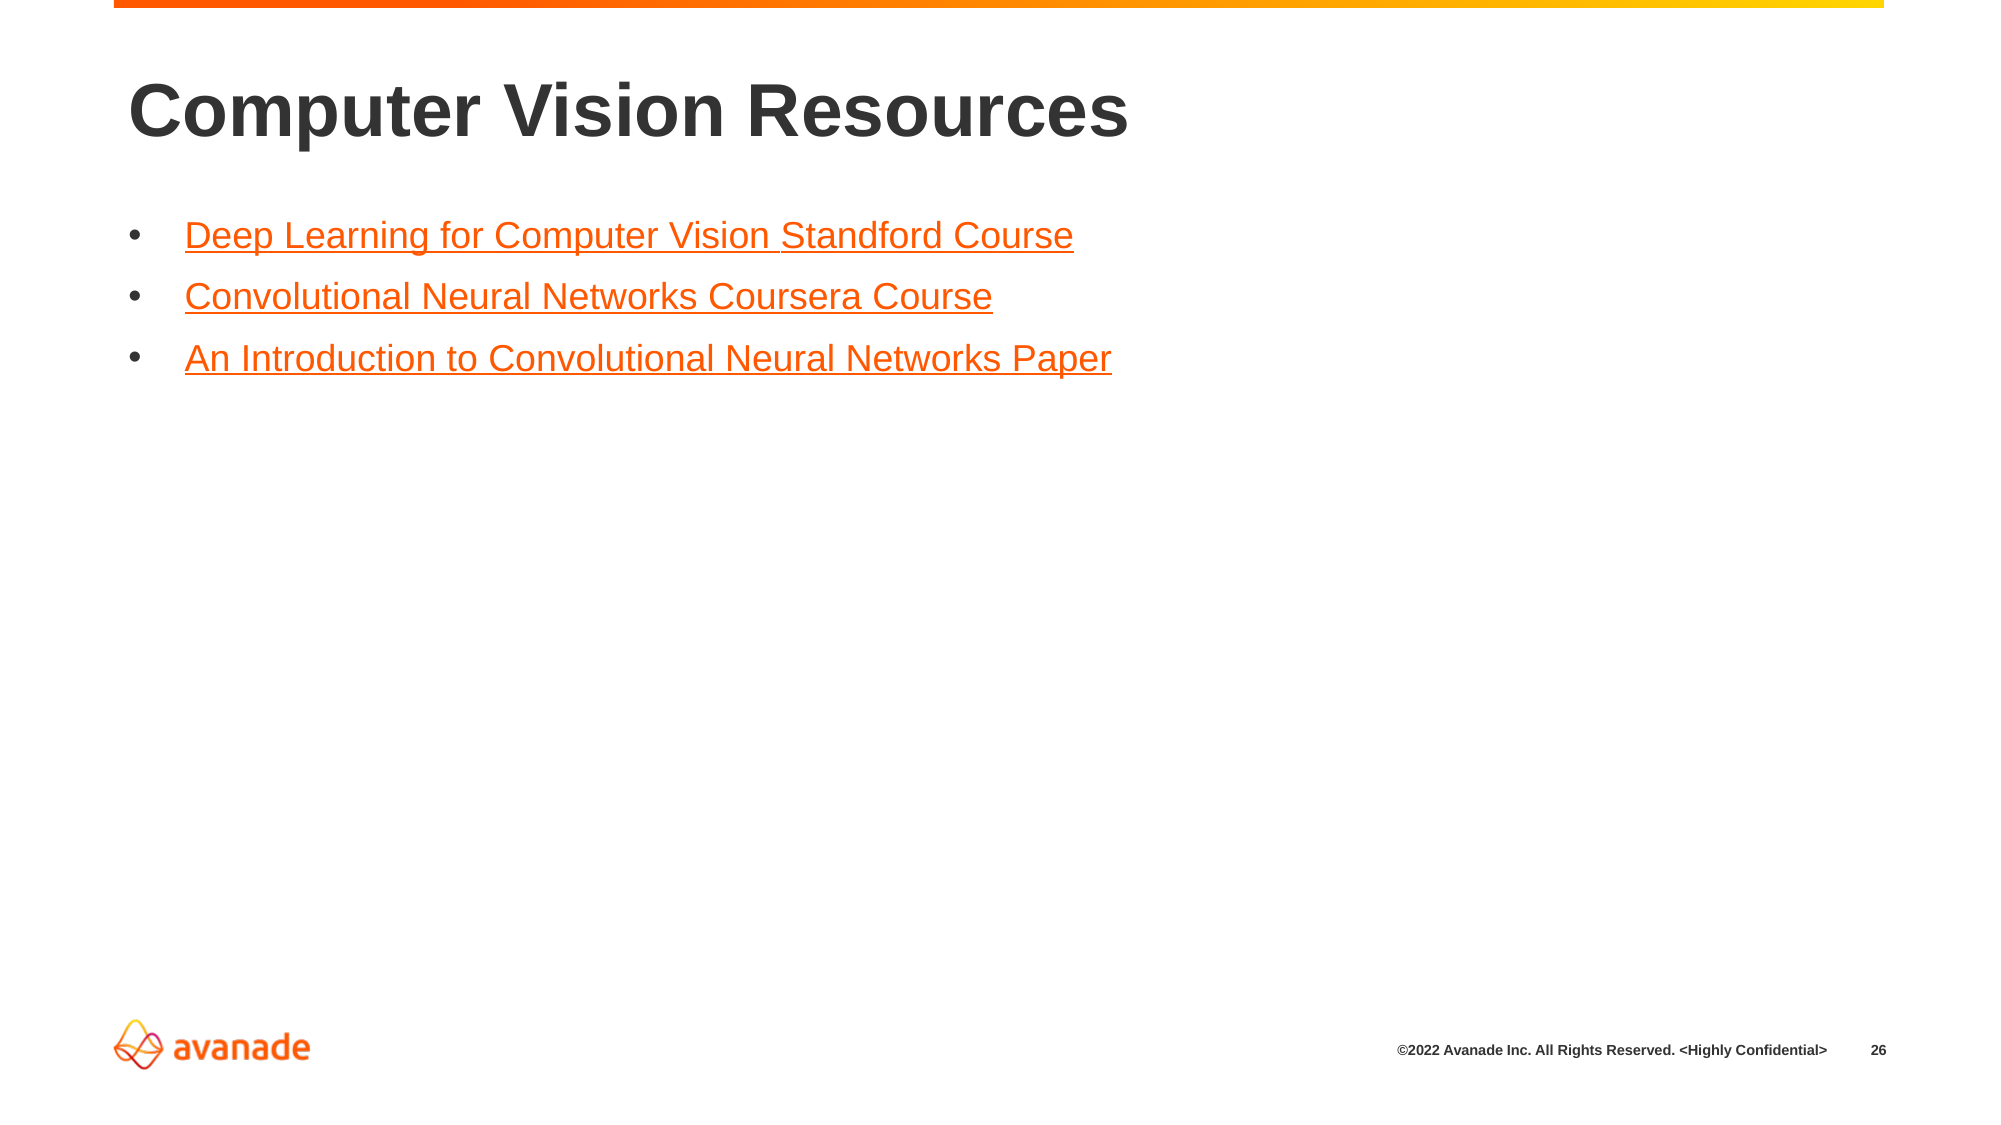

# Computer Vision Resources
Deep Learning for Computer Vision Standford Course
Convolutional Neural Networks Coursera Course
An Introduction to Convolutional Neural Networks Paper